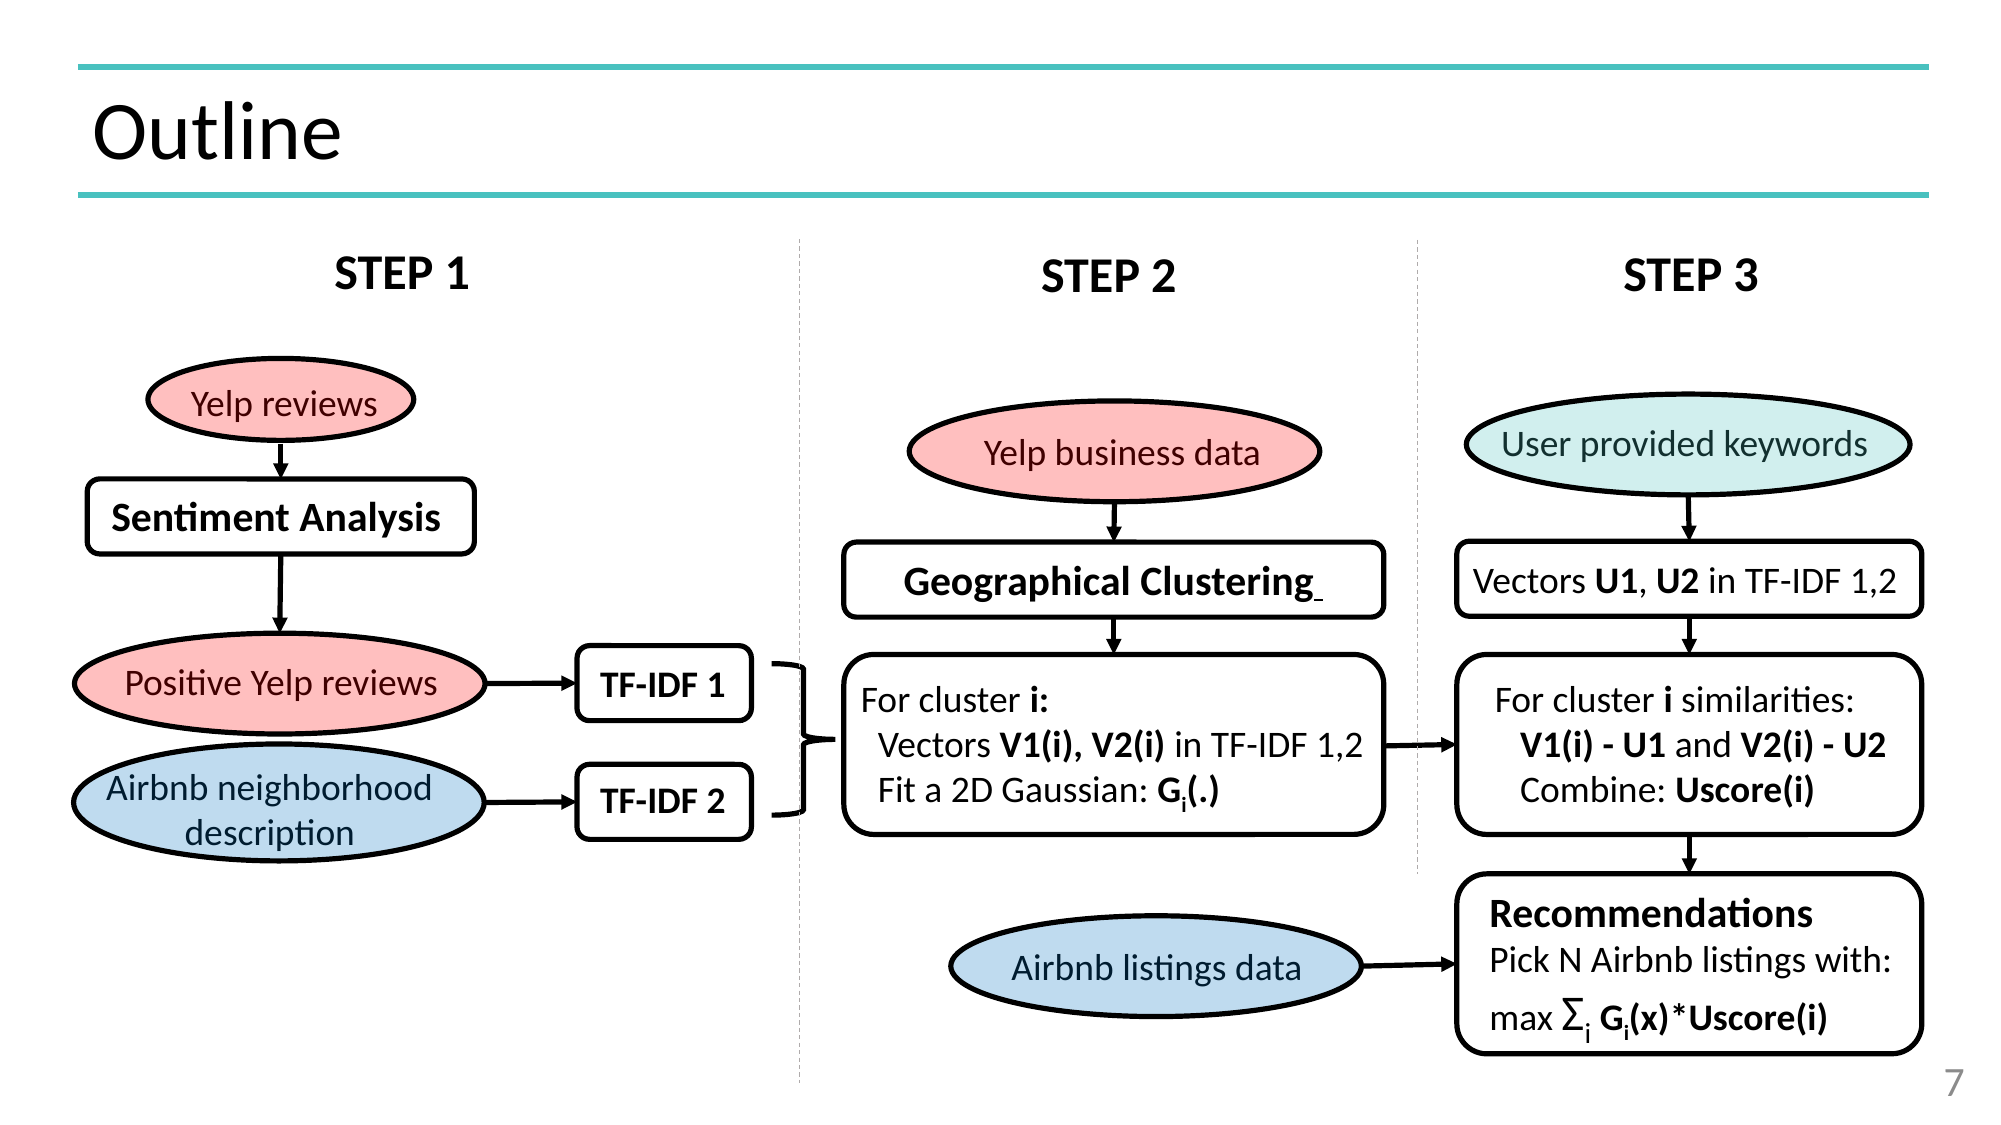

Outline
STEP 1
STEP 3
STEP 2

Yelp reviews

User provided keywords
Yelp business data

Sentiment Analysis

Geographical Clustering
Vectors U1, U2 in TF-IDF 1,2

Positive Yelp reviews
TF-IDF 1

For cluster i:
  Vectors V1(i), V2(i) in TF-IDF 1,2
  Fit a 2D Gaussian: Gi(.)
For cluster i similarities:
   V1(i) - U1 and V2(i) - U2
   Combine: Uscore(i)

Airbnb neighborhood description

TF-IDF 2

Recommendations
Pick N Airbnb listings with:
max Σi Gi(x)*Uscore(i)

Airbnb listings data
7